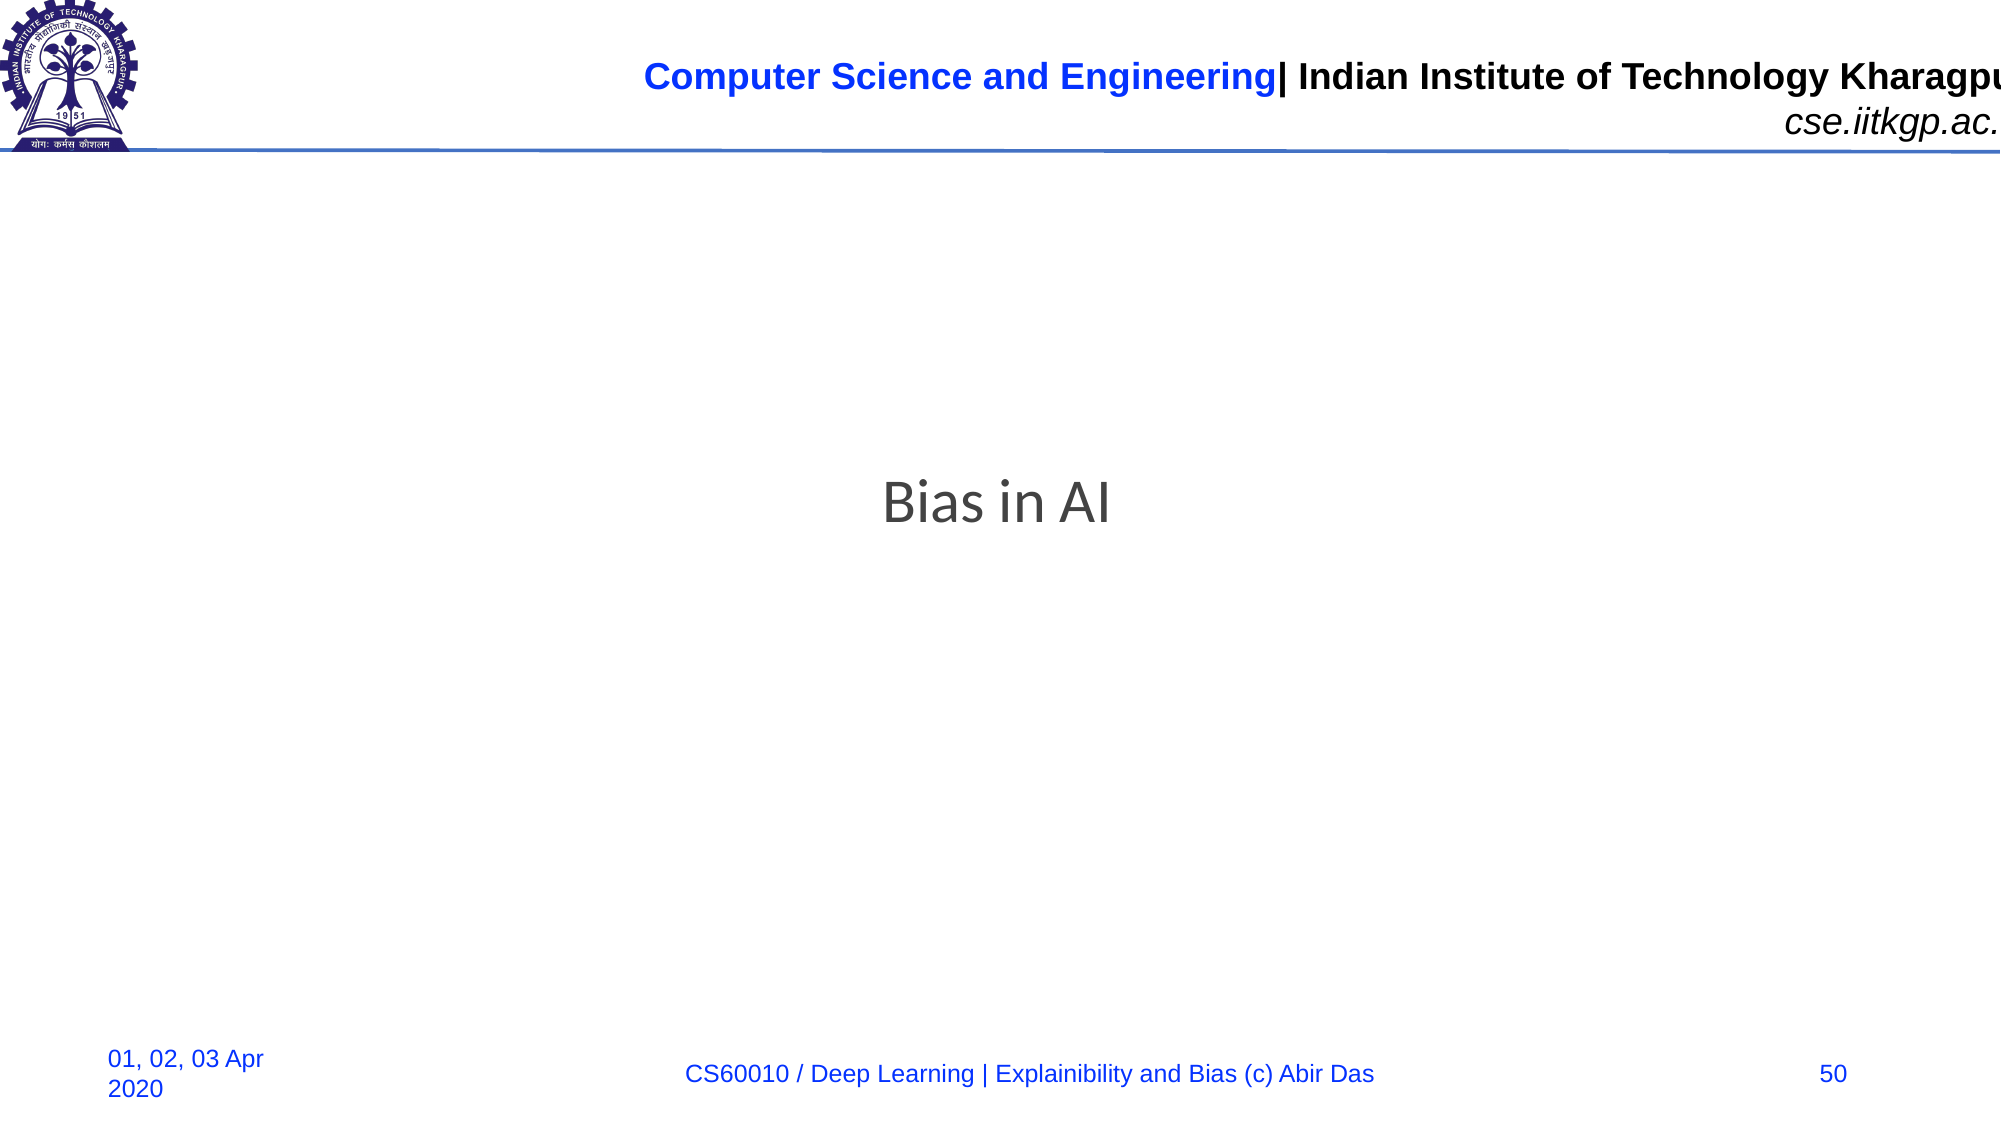

Bias in AI
01, 02, 03 Apr 2020
CS60010 / Deep Learning | Explainibility and Bias (c) Abir Das
50